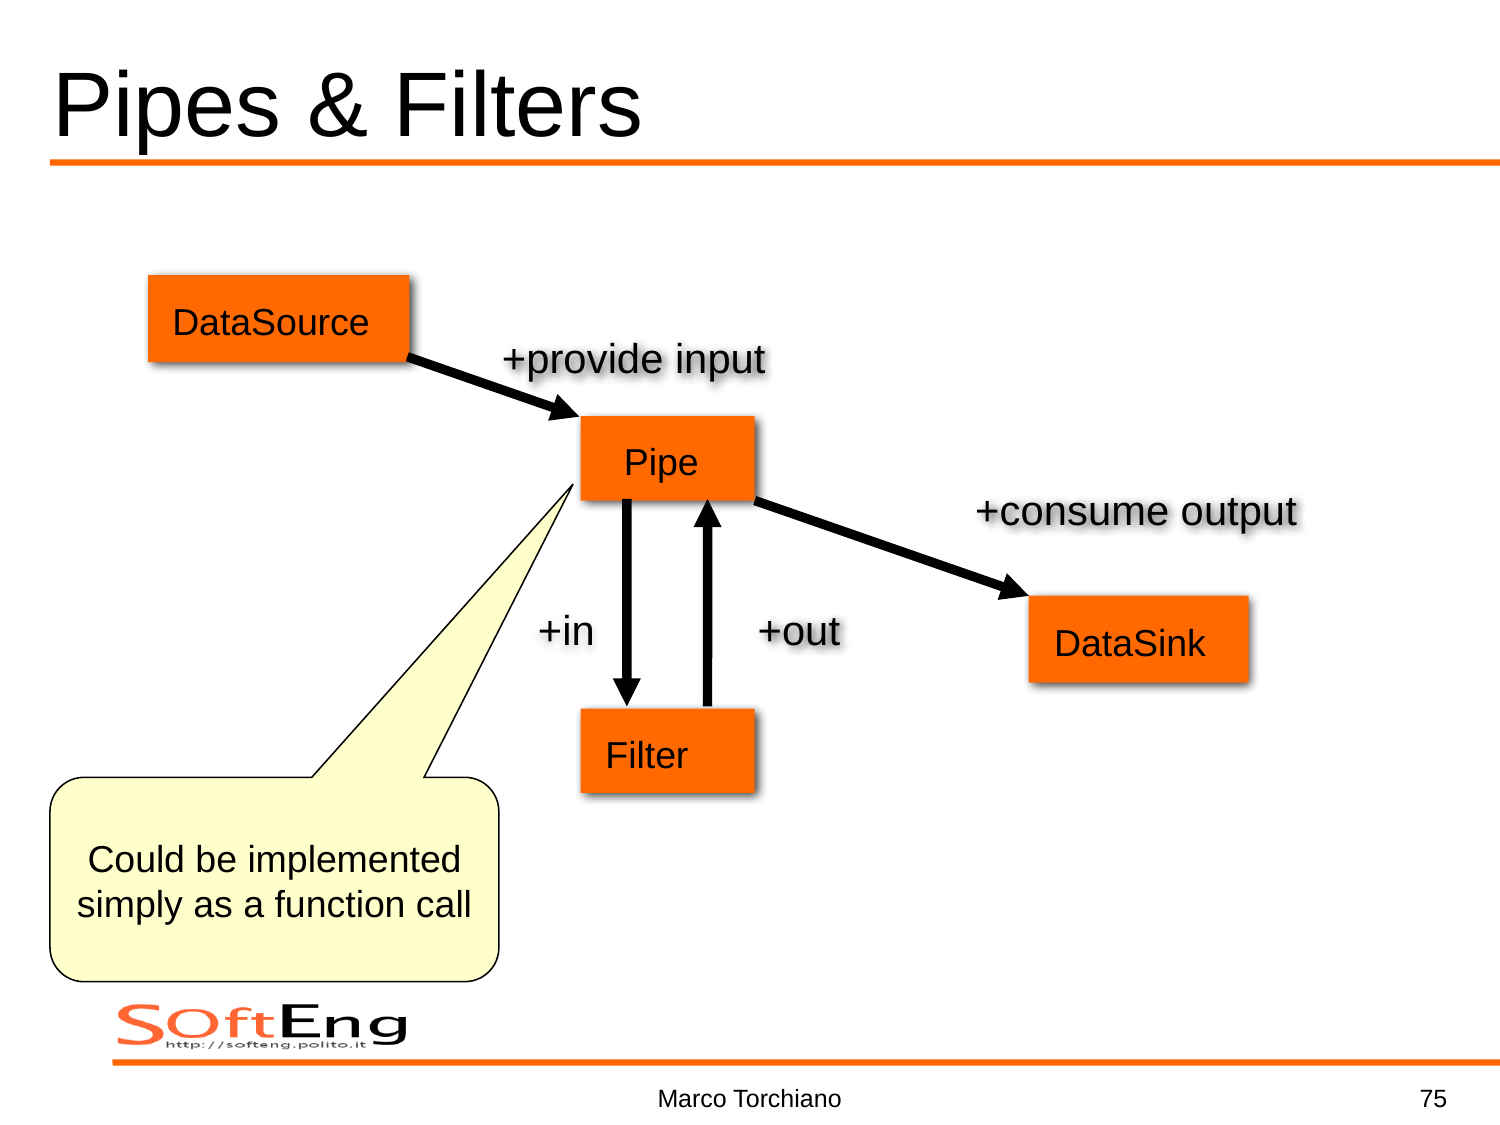

Pipes & Filters

DataSource
+provide input

Pipe
+consume output

+in
+out
DataSink

Filter
Could be implemented simply as a function call
Marco Torchiano
75